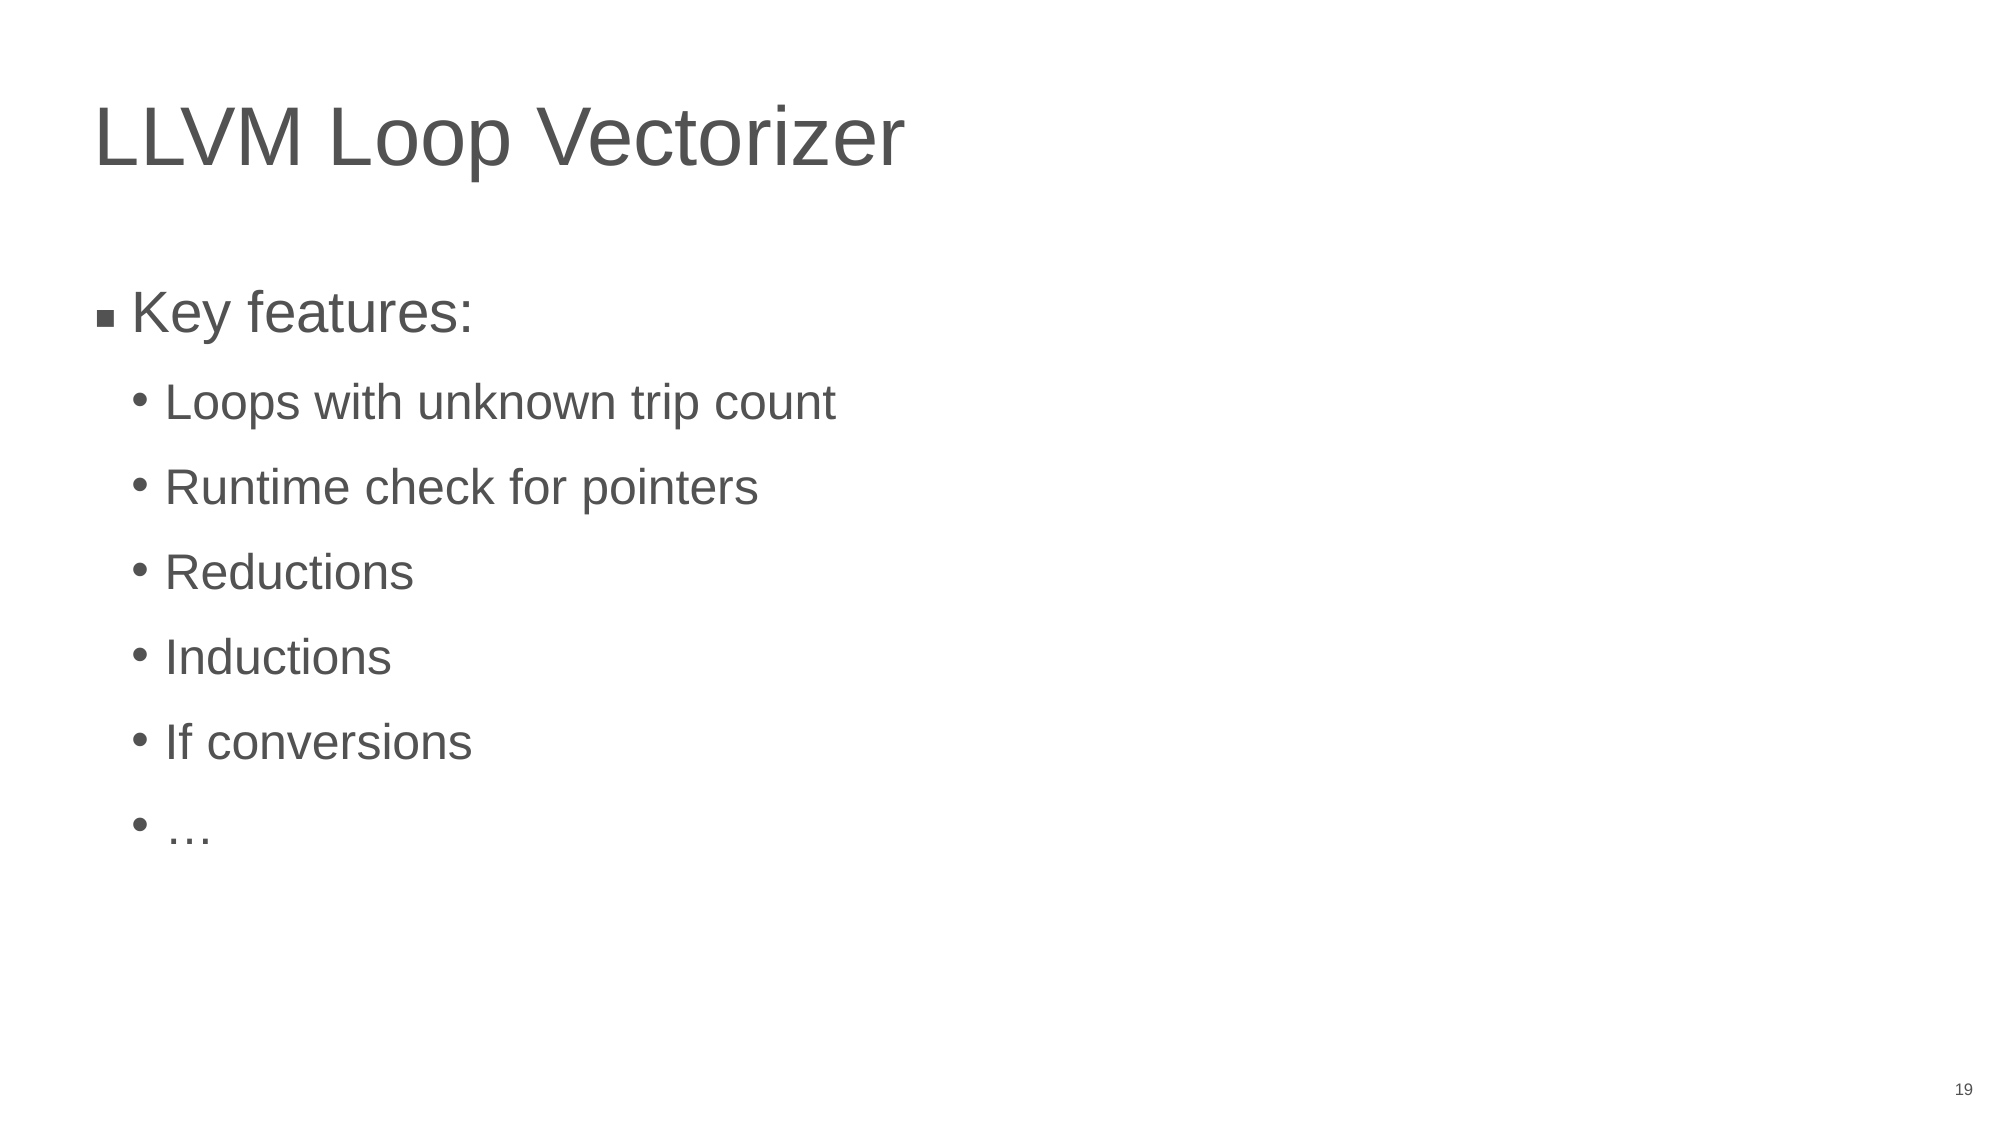

# LLVM Loop Vectorizer
Key features:
Loops with unknown trip count
Runtime check for pointers
Reductions
Inductions
If conversions
…